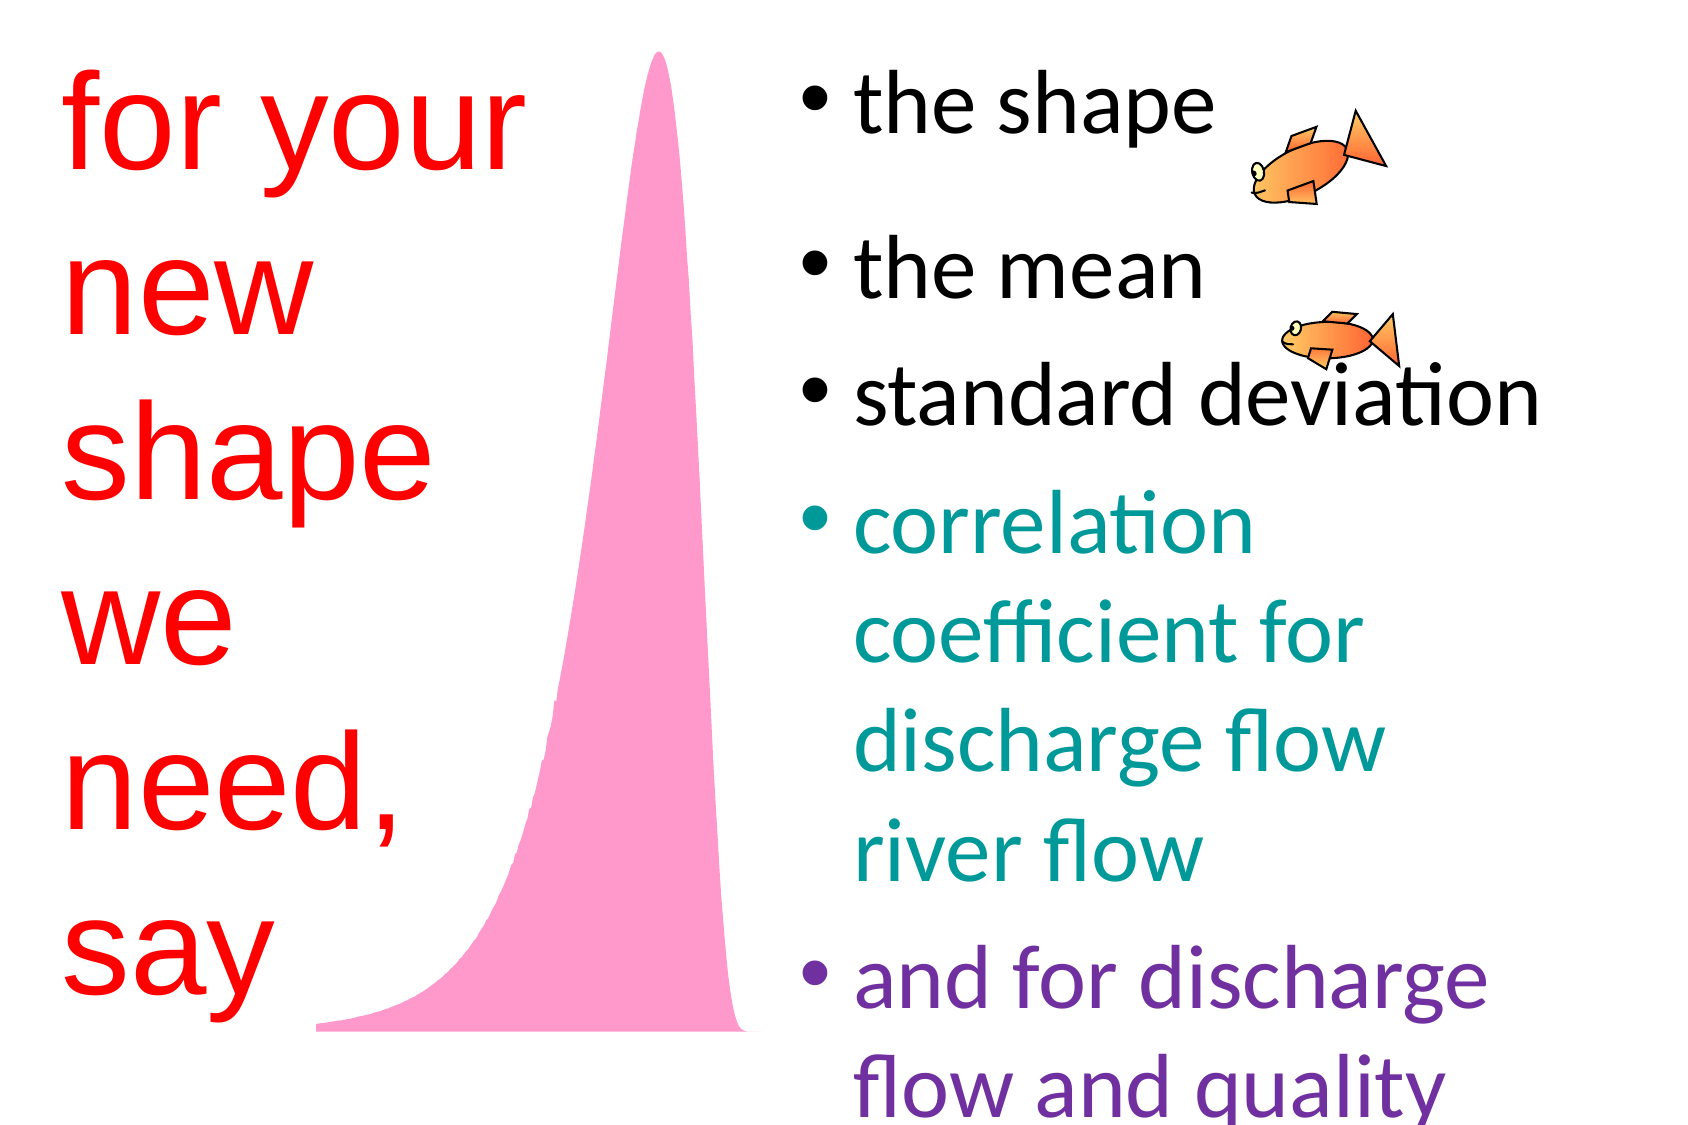

for your new shape we need, say
the shape

the mean
standard deviation
correlation coefficient for discharge flow river flow
and for discharge flow and quality